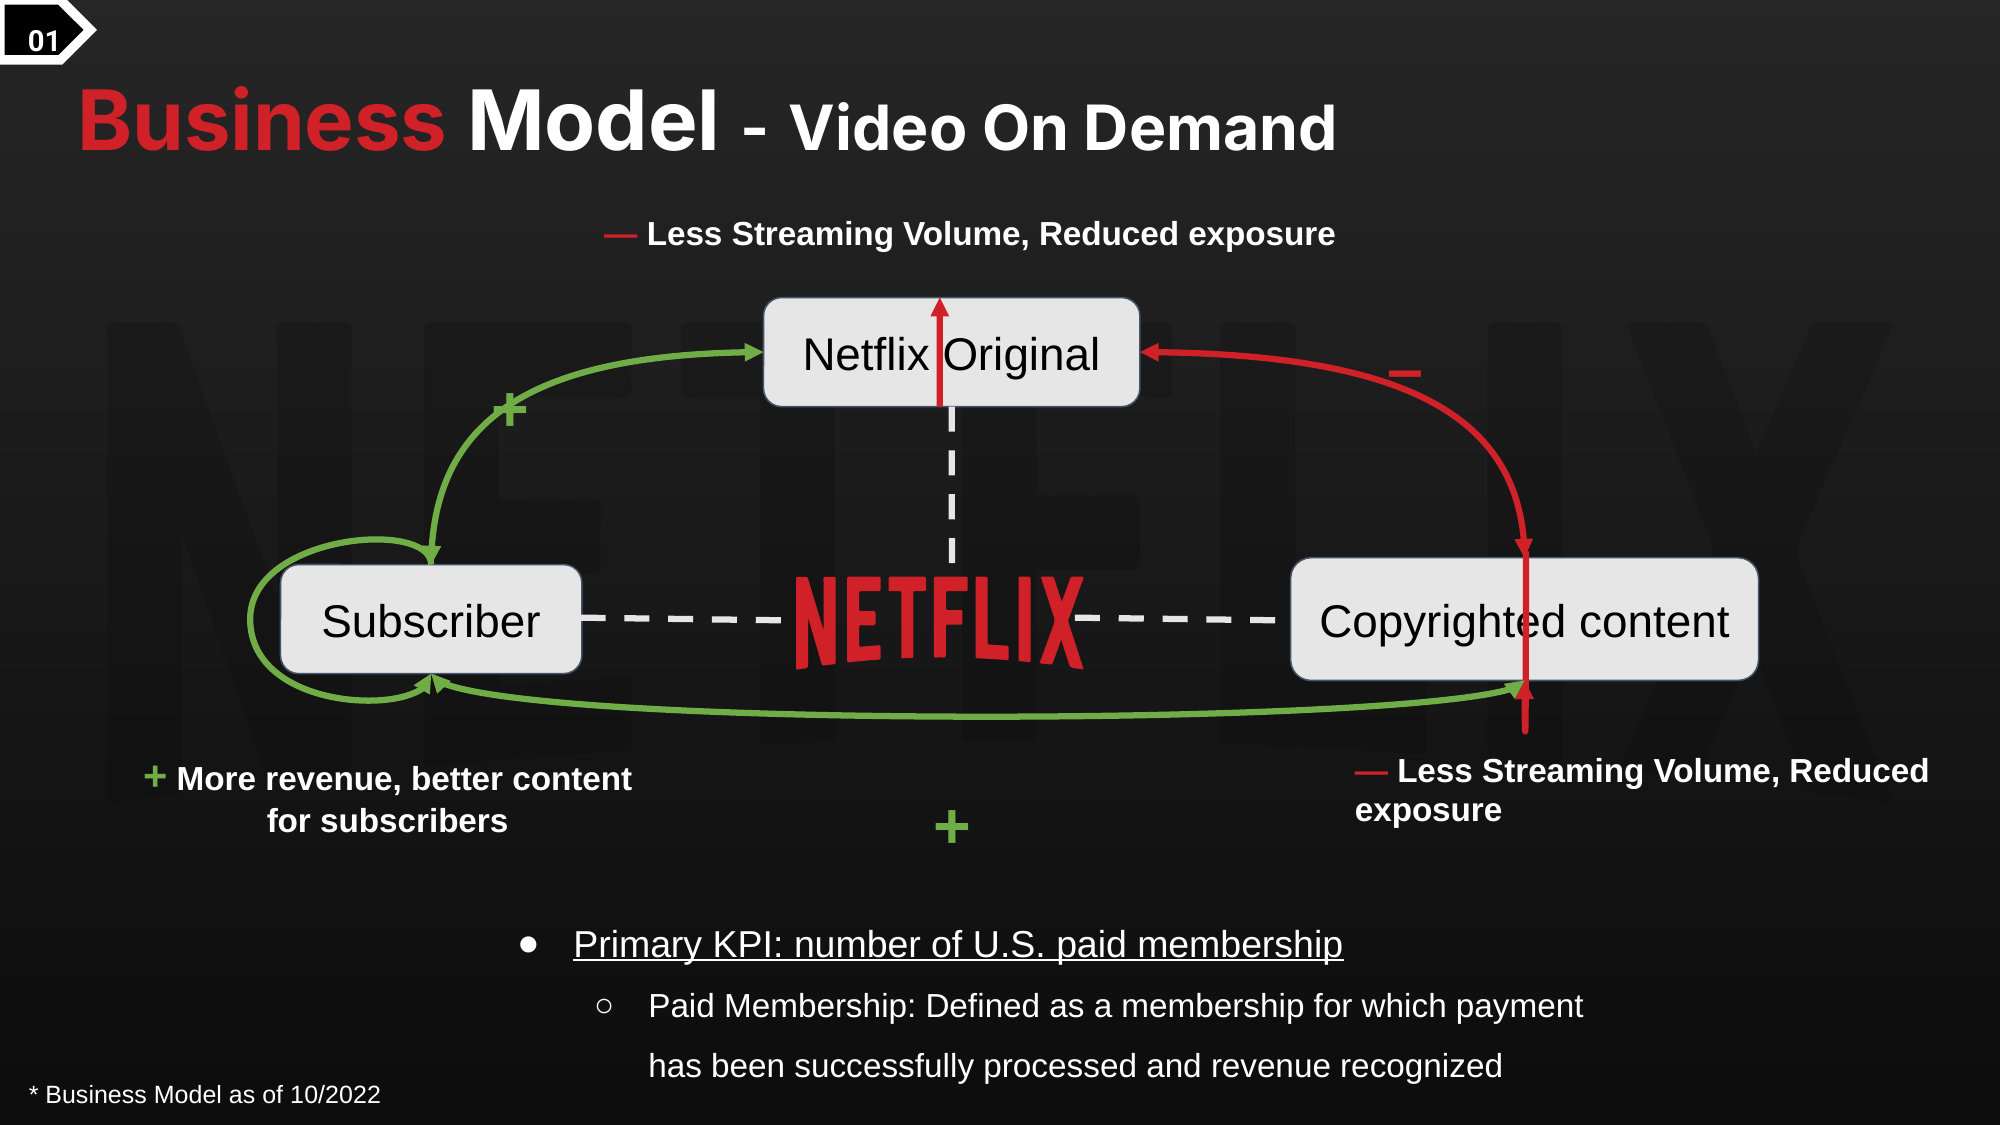

01
# Business Model - Video On Demand
— Less Streaming Volume, Reduced exposure

Netflix Original
–
+
Copyrighted content
Subscriber

+ More revenue, better content for subscribers
— Less Streaming Volume, Reduced exposure

+
Primary KPI: number of U.S. paid membership
Paid Membership: Defined as a membership for which payment has been successfully processed and revenue recognized
* Business Model as of 10/2022